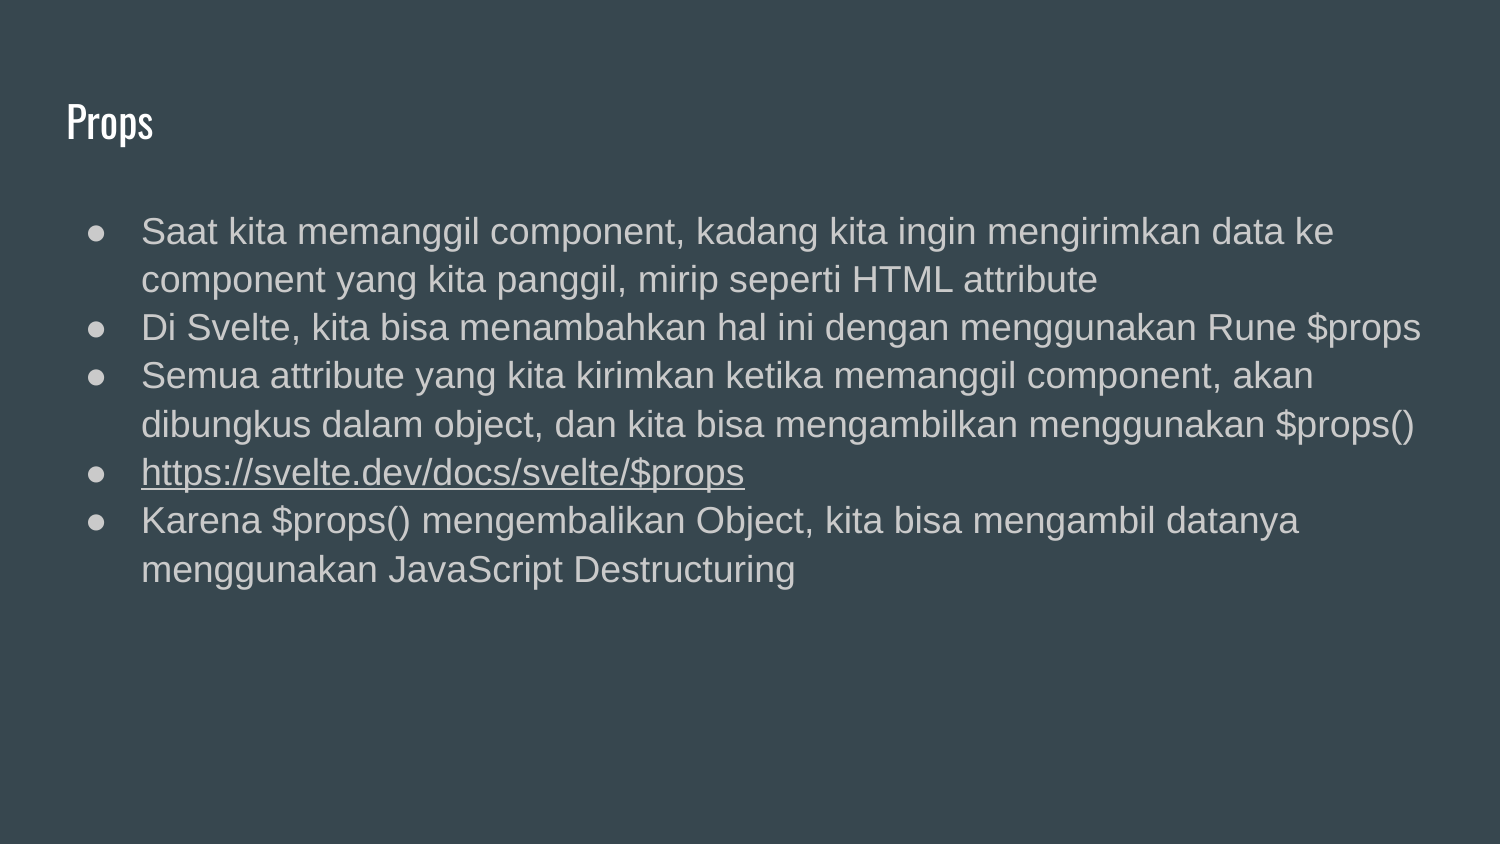

# Props
Saat kita memanggil component, kadang kita ingin mengirimkan data ke component yang kita panggil, mirip seperti HTML attribute
Di Svelte, kita bisa menambahkan hal ini dengan menggunakan Rune $props
Semua attribute yang kita kirimkan ketika memanggil component, akan dibungkus dalam object, dan kita bisa mengambilkan menggunakan $props()
https://svelte.dev/docs/svelte/$props
Karena $props() mengembalikan Object, kita bisa mengambil datanya menggunakan JavaScript Destructuring